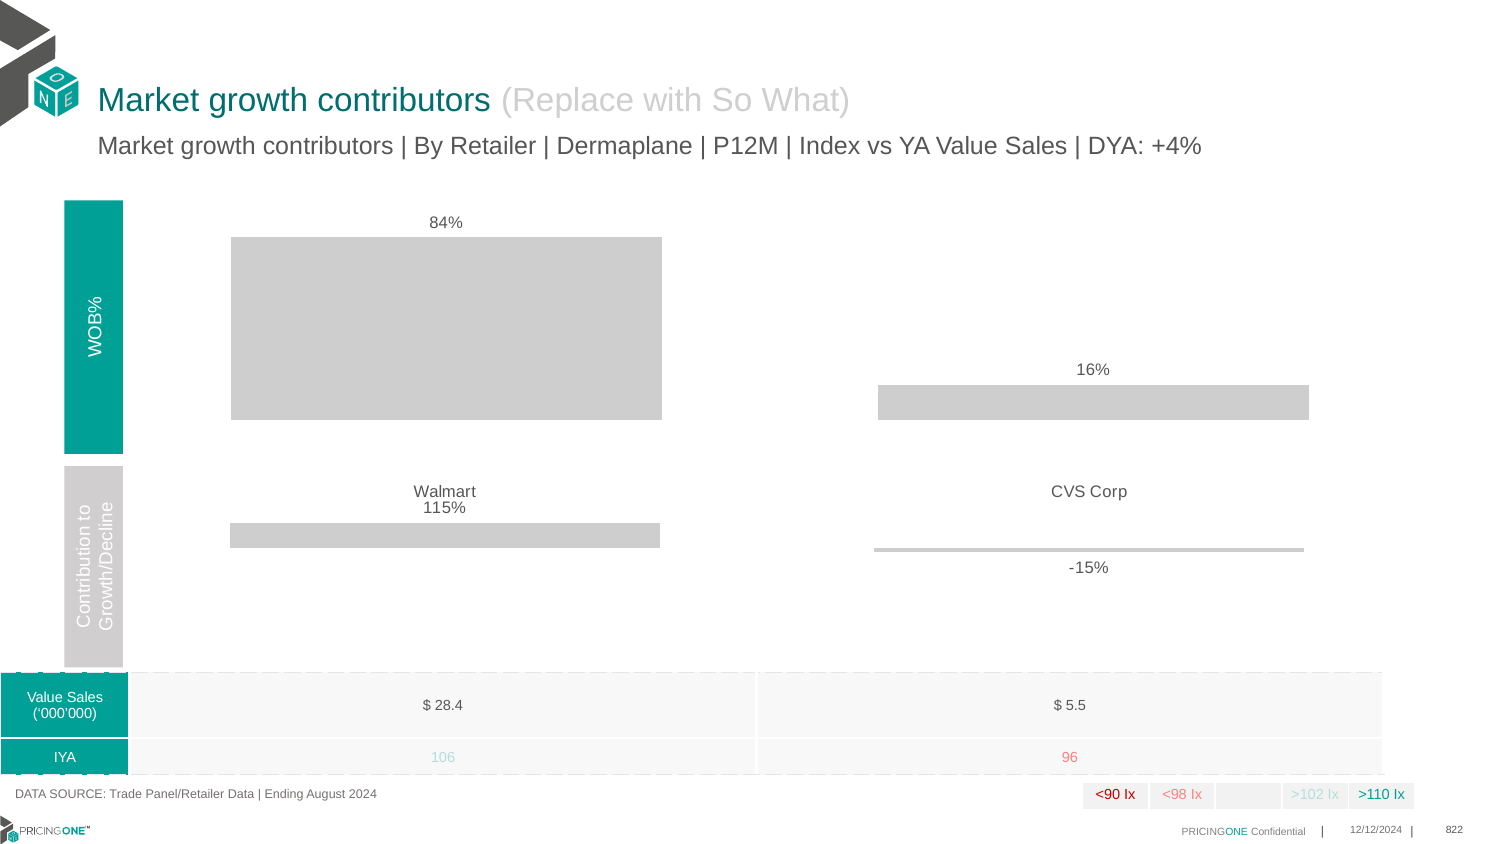

# Market growth contributors (Replace with So What)
Market growth contributors | By Retailer | Dermaplane | P12M | Index vs YA Value Sales | DYA: +4%

### Chart

| Category | WoB % |
|---|---|
| Walmart | 0.8381566409171919 |
| CVS Corp | 0.1618433590828081 |
WOB%

### Chart

| Category | Growth Contribution |
|---|---|
| Walmart | 1.1479005307744732 |
| CVS Corp | -0.14790053077447307 |
Contribution to Growth/Decline
| Value Sales (‘000’000) | $ 28.4 | $ 5.5 |
| --- | --- | --- |
| IYA | 106 | 96 |
DATA SOURCE: Trade Panel/Retailer Data | Ending August 2024
| <90 Ix | <98 Ix |  | >102 Ix | >110 Ix |
| --- | --- | --- | --- | --- |

12/12/2024
822